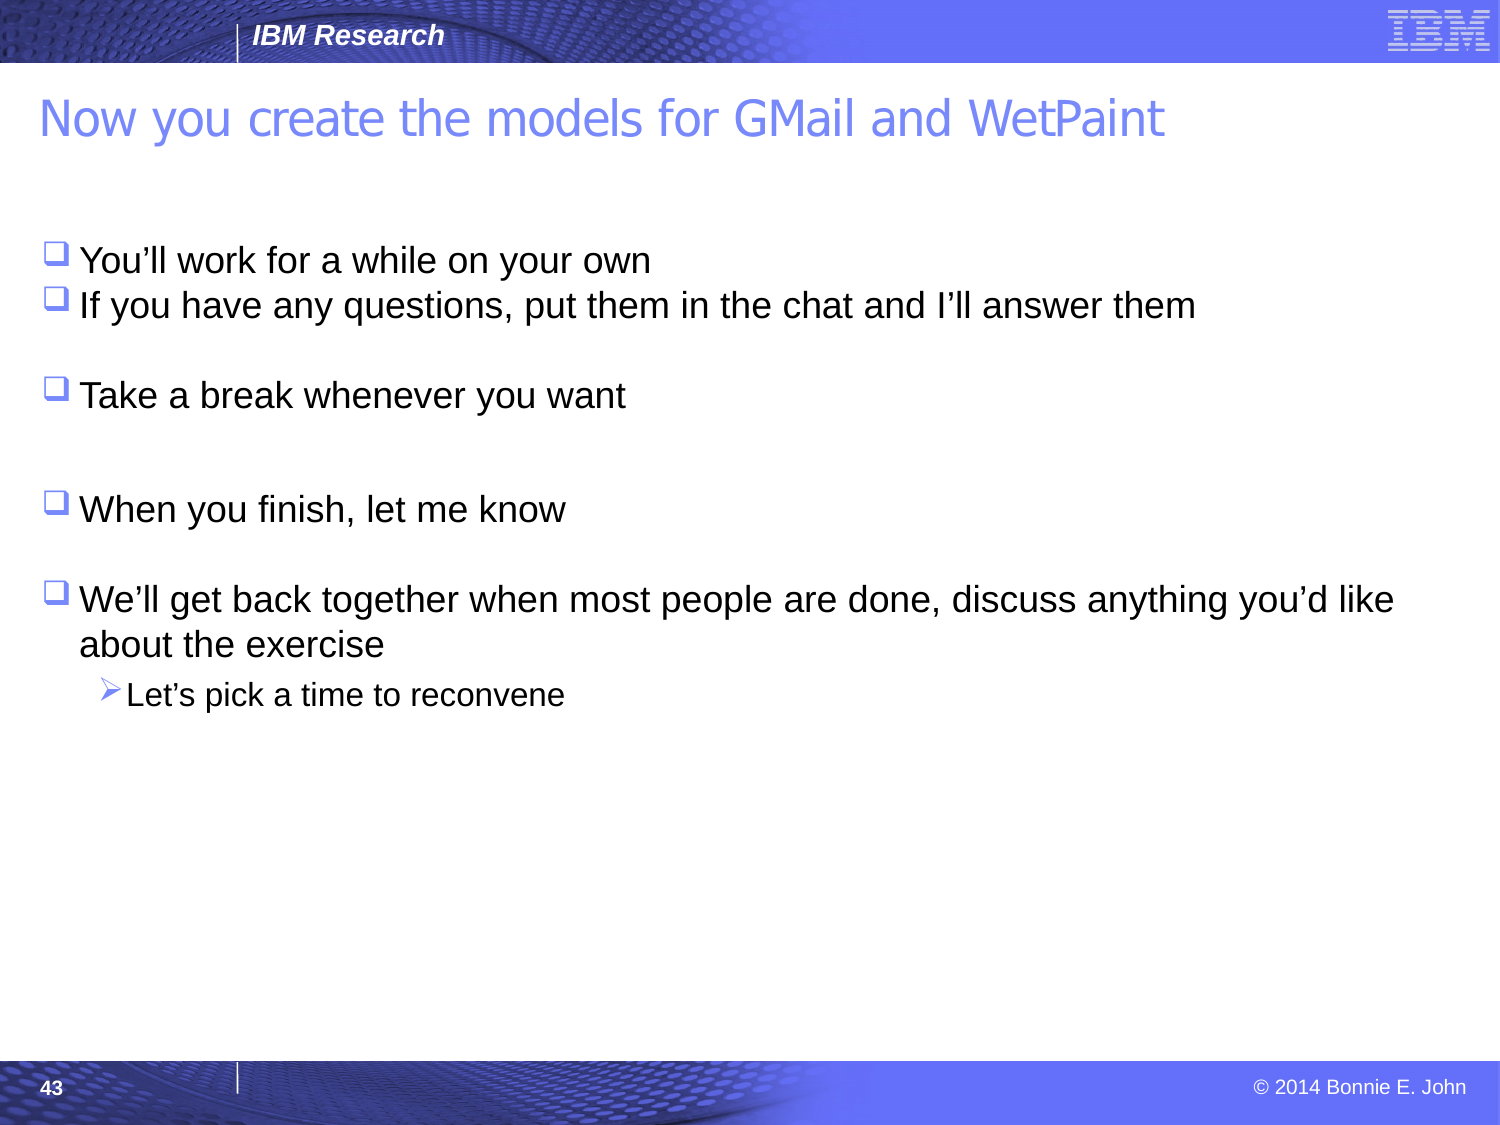

Now you create the models for GMail and WetPaint
You’ll work for a while on your own
If you have any questions, put them in the chat and I’ll answer them

Take a break whenever you want

When you finish, let me know

We’ll get back together when most people are done, discuss anything you’d like about the exercise
Let’s pick a time to reconvene
43